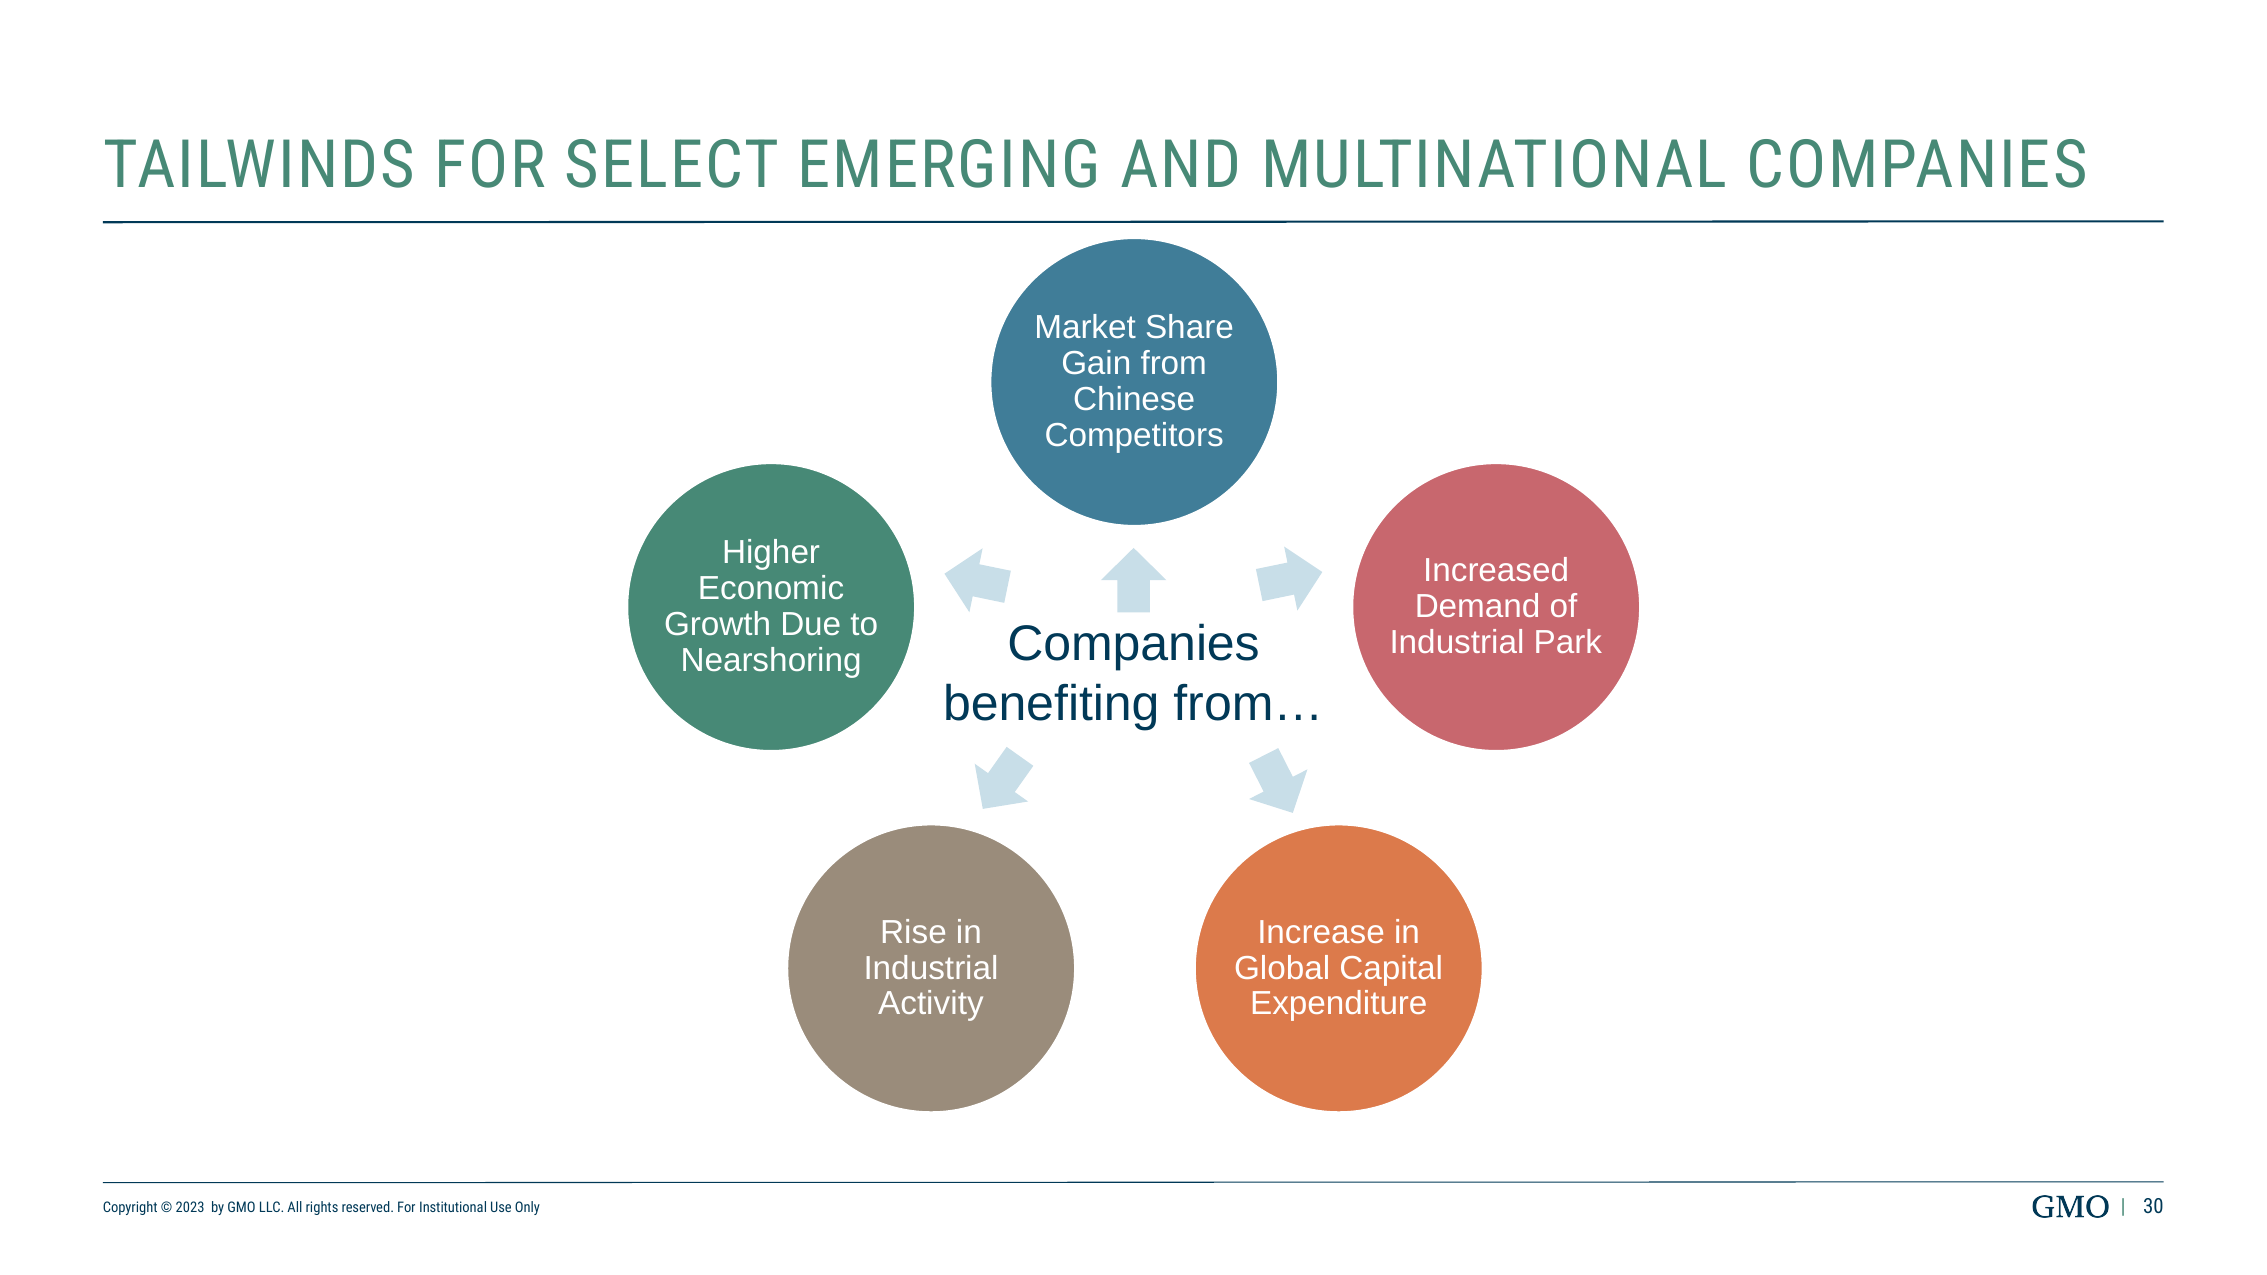

# Tailwinds for Select Emerging and Multinational Companies
Market Share Gain from Chinese Competitors
Higher Economic Growth Due to Nearshoring
Increased Demand of Industrial Park

Companies benefiting from…

Rise in Industrial Activity
Increase in Global Capital Expenditure